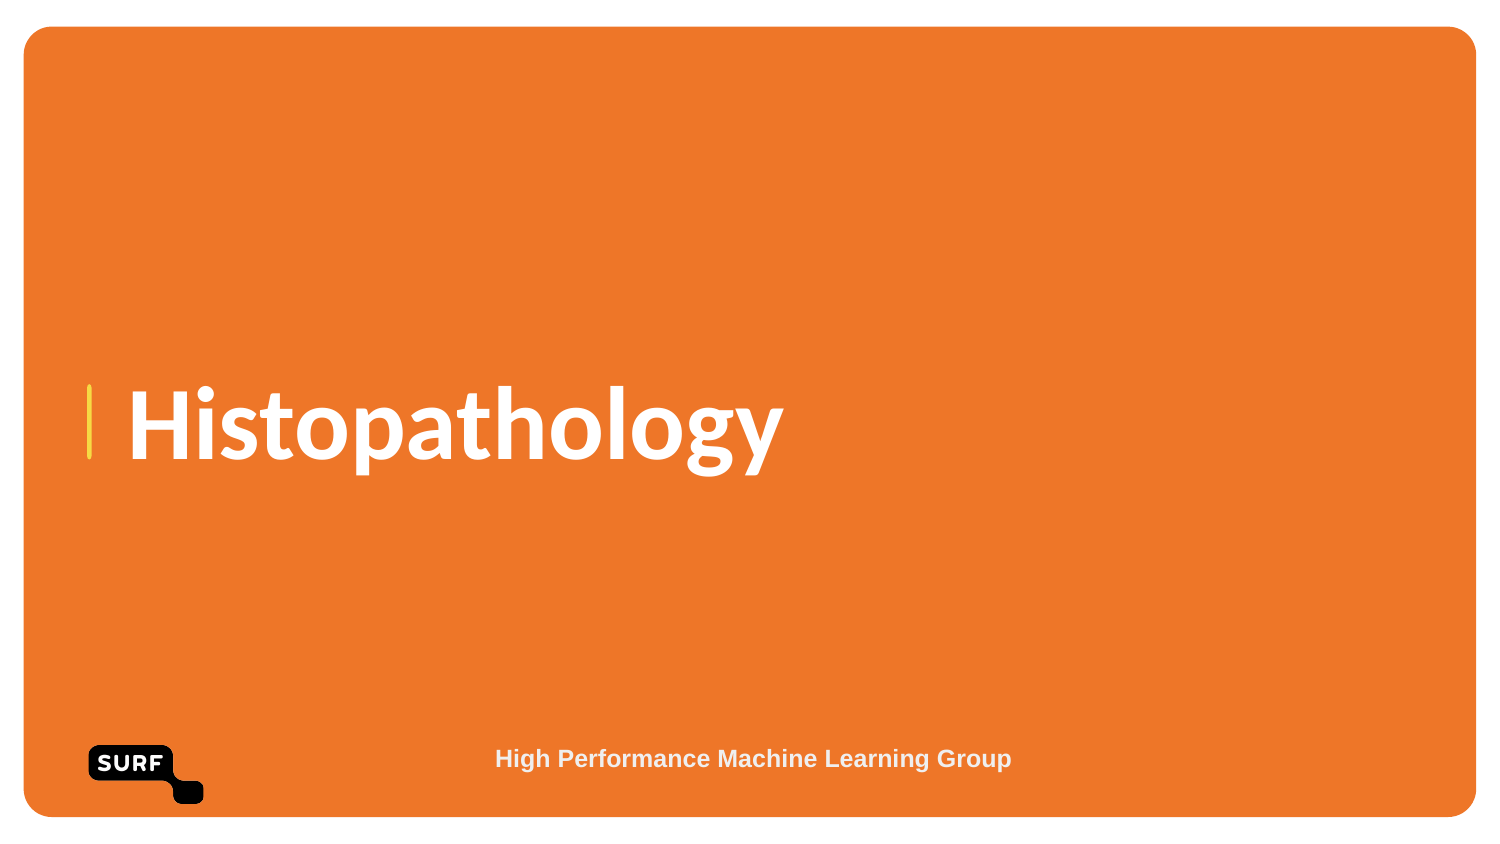

# Chapter orange

Histopathology

High Performance Machine Learning Group